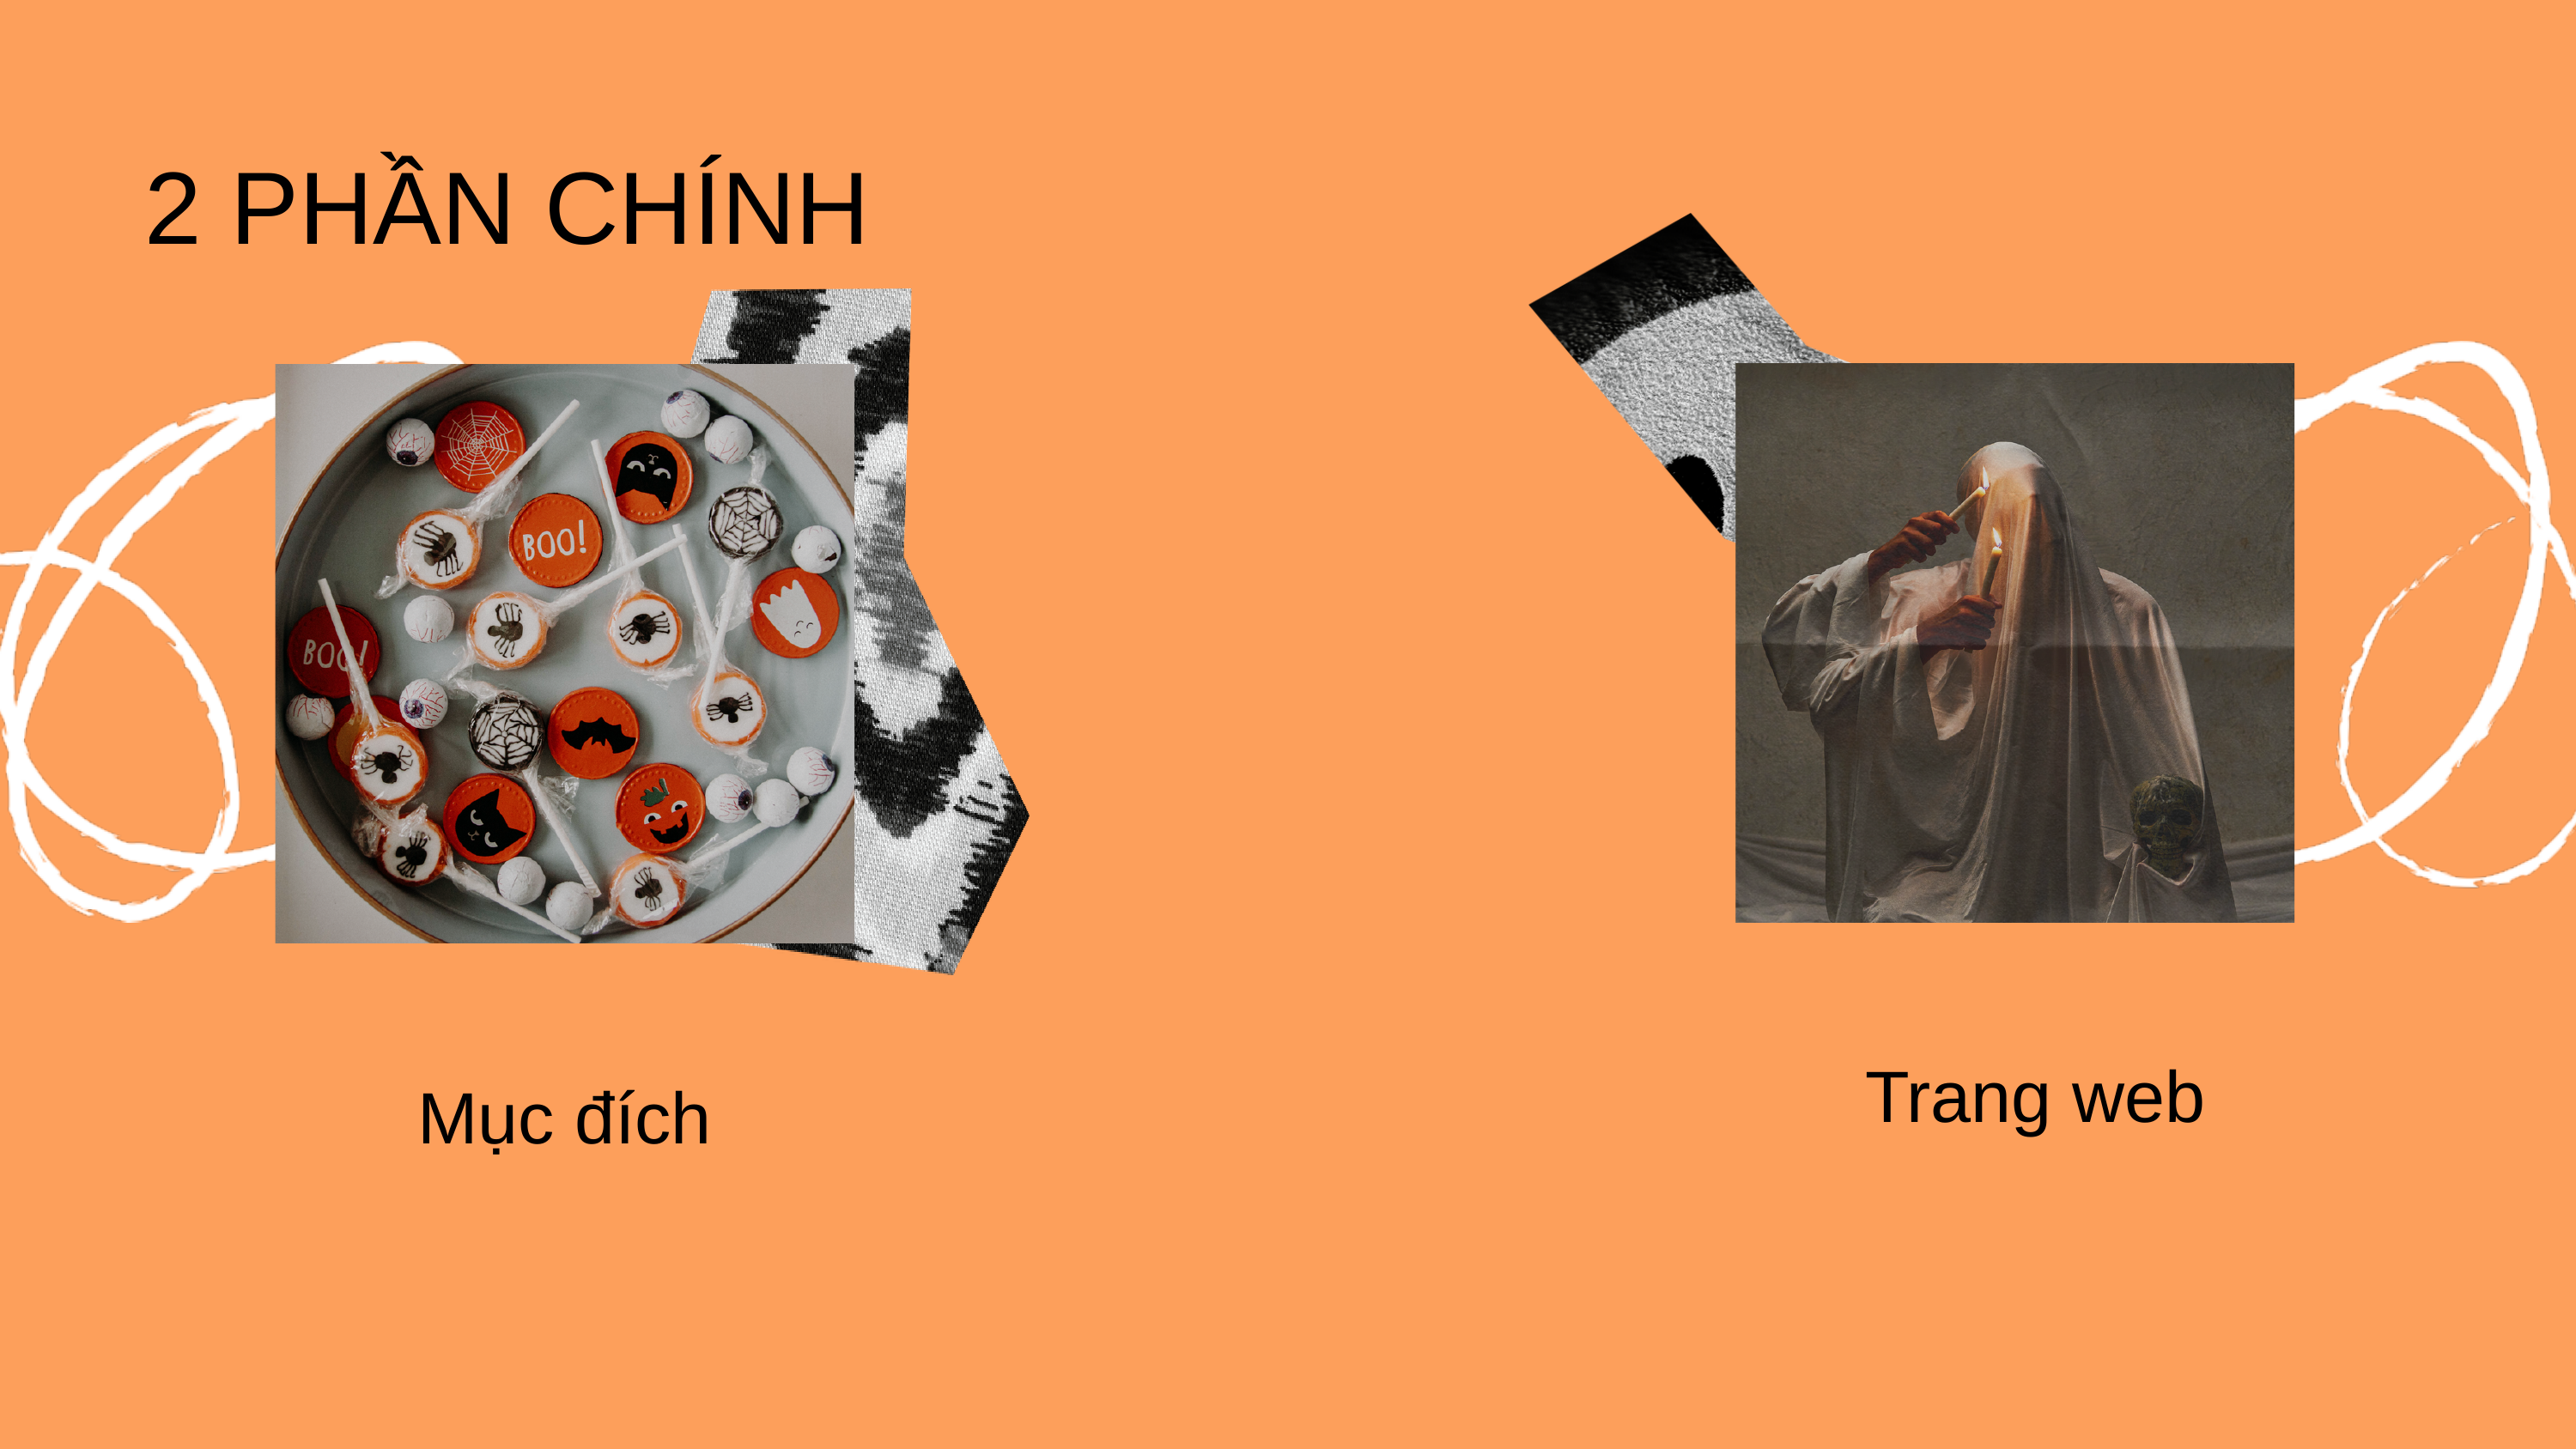

2 PHẦN CHÍNH

Trang web
Mục đích